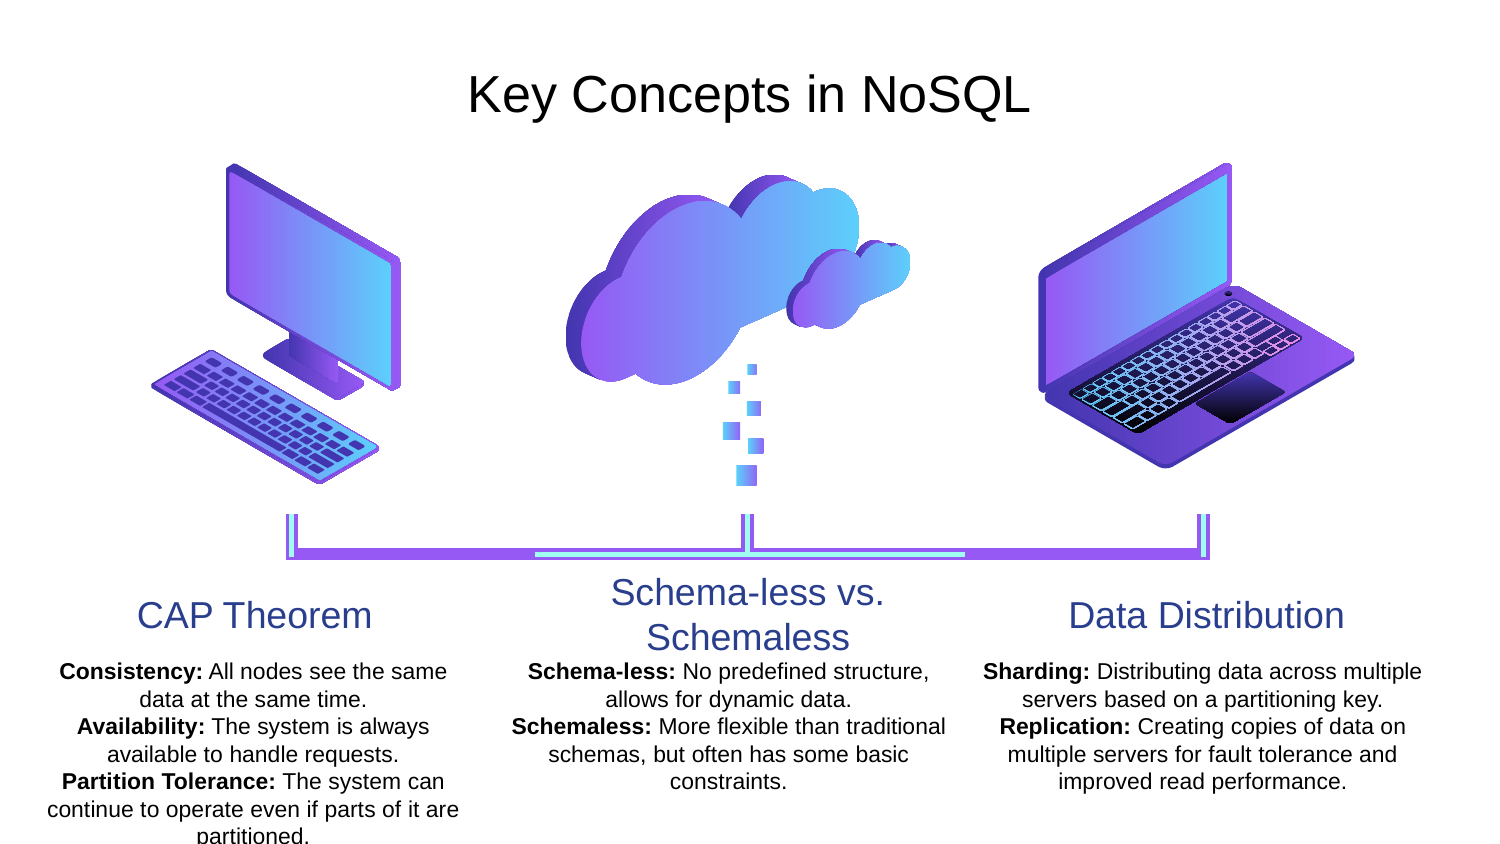

# Key Concepts in NoSQL

CAP Theorem
Consistency: All nodes see the same data at the same time.
Availability: The system is always available to handle requests.
Partition Tolerance: The system can continue to operate even if parts of it are partitioned.

Schema-less vs. Schemaless
Schema-less: No predefined structure, allows for dynamic data.
Schemaless: More flexible than traditional schemas, but often has some basic constraints.

Data Distribution
Sharding: Distributing data across multiple servers based on a partitioning key.
Replication: Creating copies of data on multiple servers for fault tolerance and improved read performance.